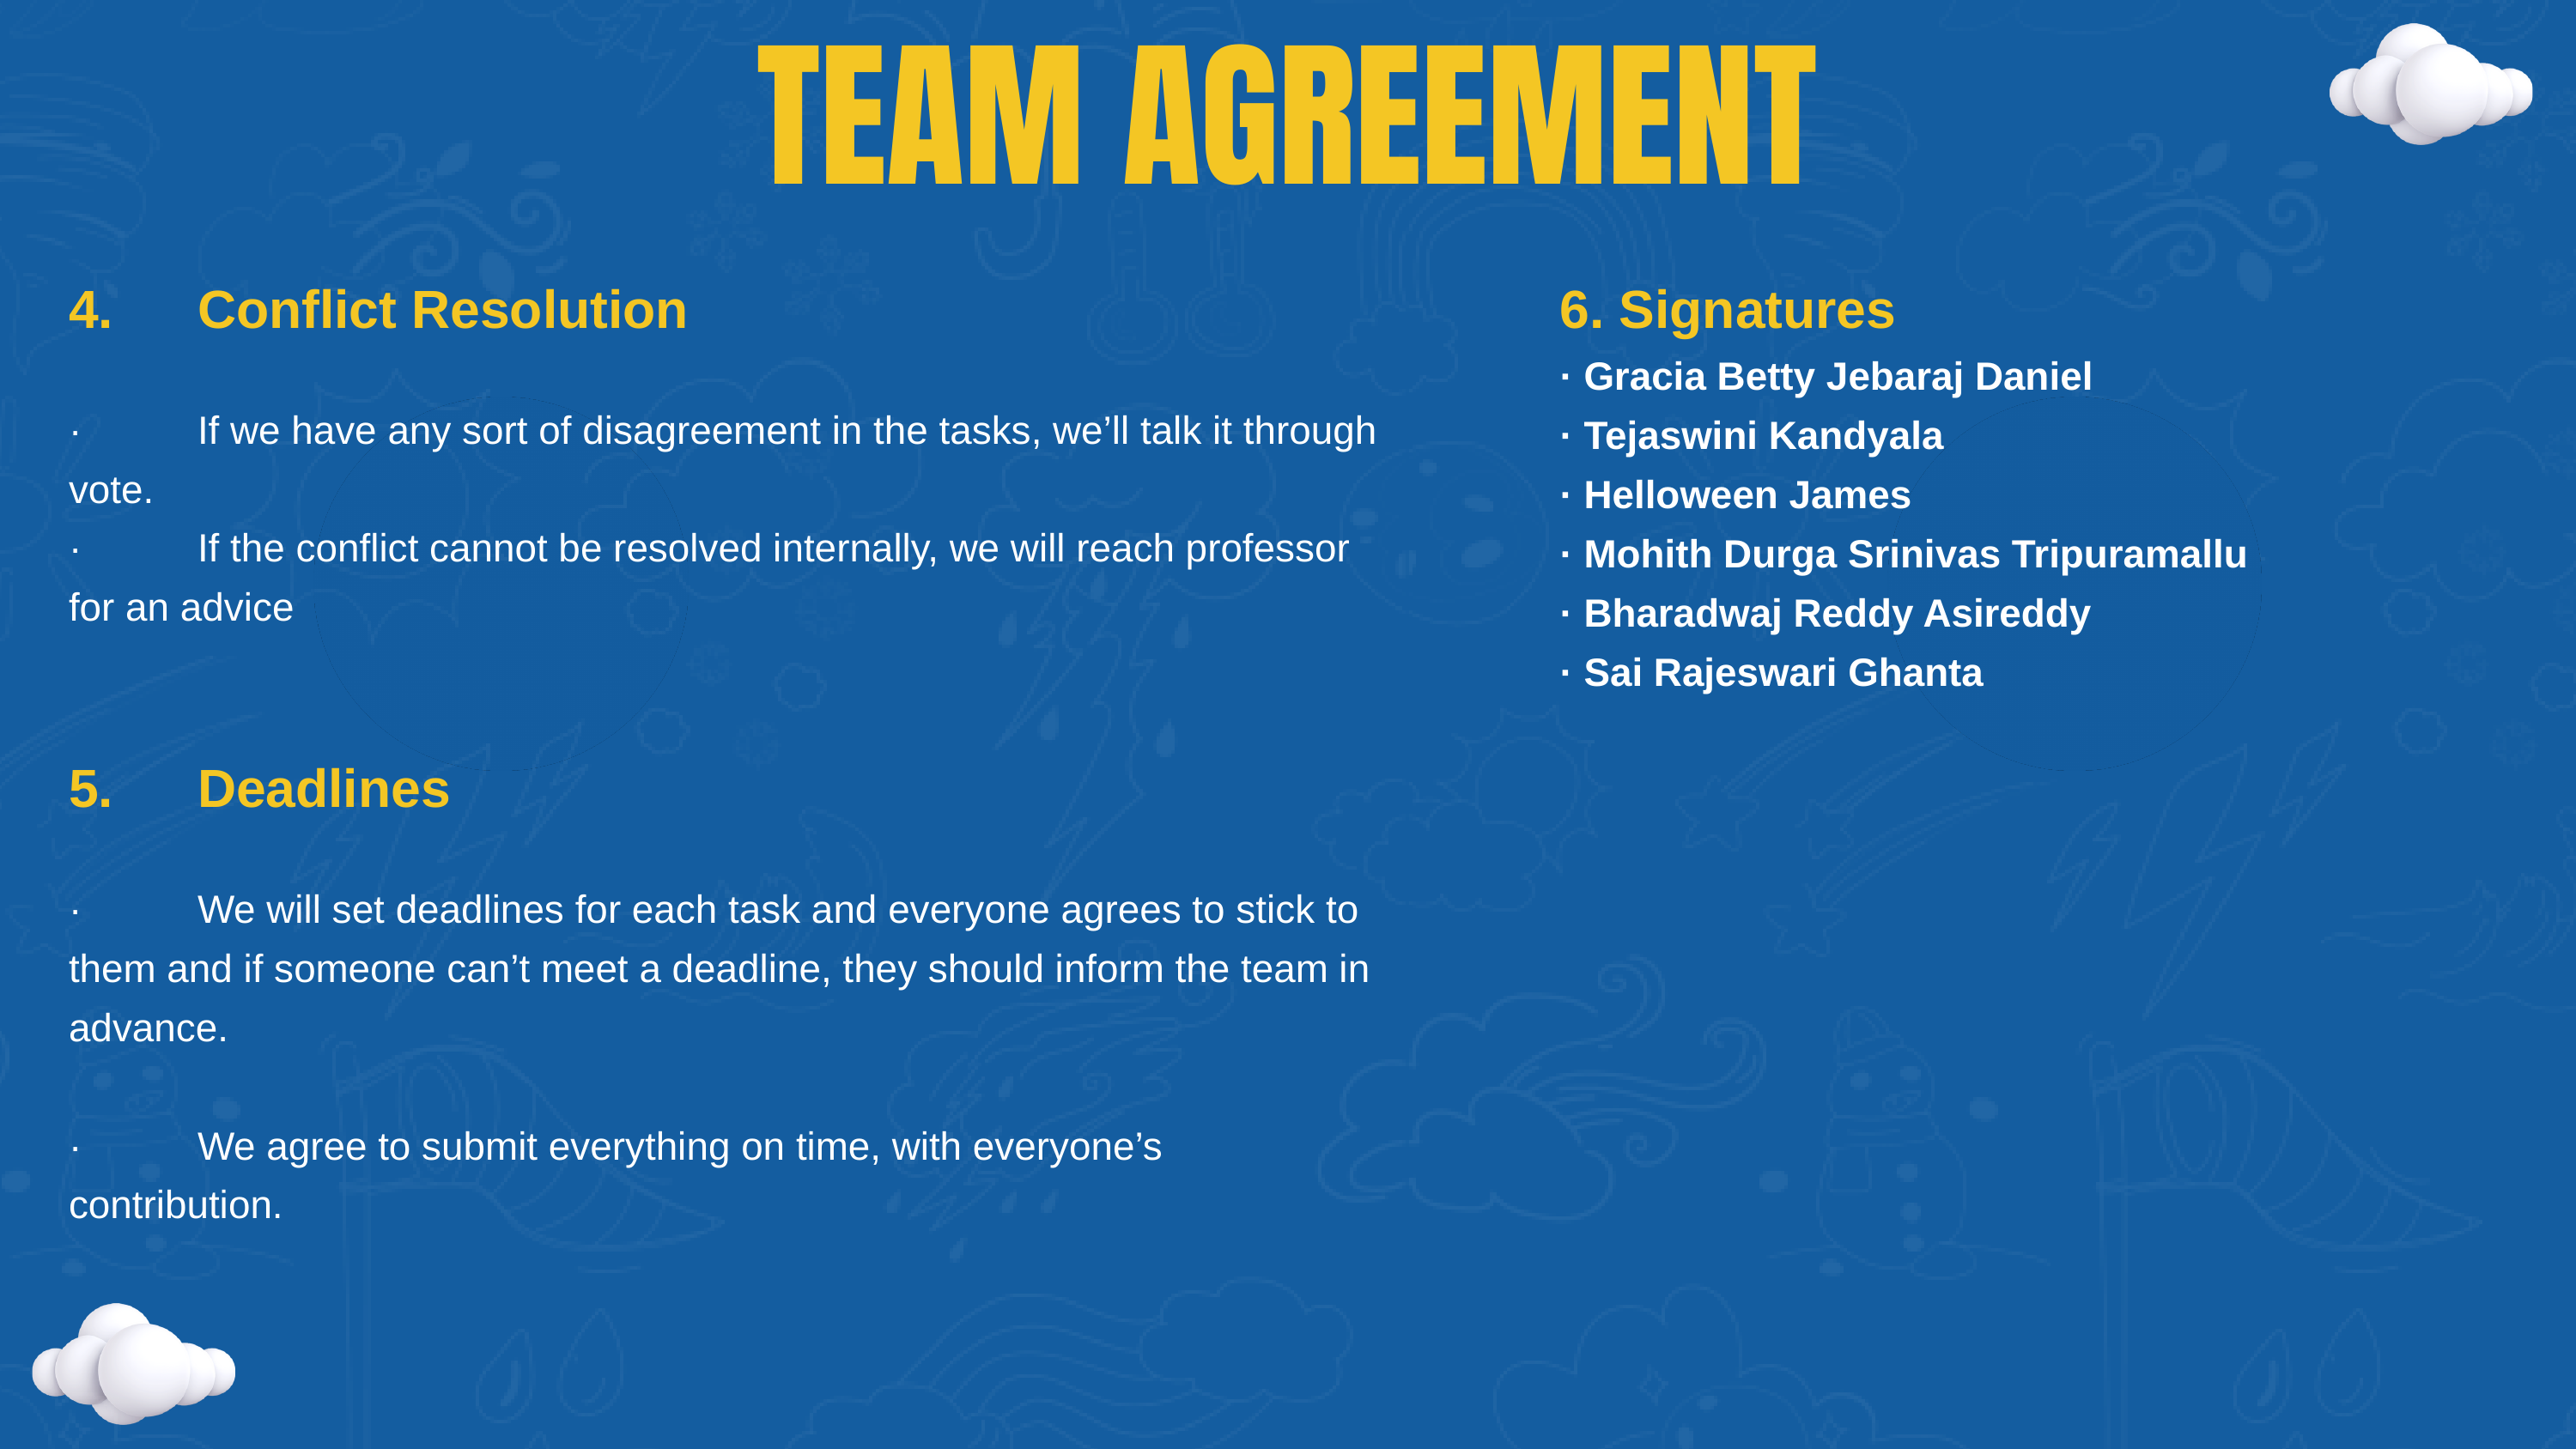

TEAM AGREEMENT

4. 	Conflict Resolution

·  	If we have any sort of disagreement in the tasks, we’ll talk it through vote.
·  	If the conflict cannot be resolved internally, we will reach professor for an advice

5. 	Deadlines

·  	We will set deadlines for each task and everyone agrees to stick to them and if someone can’t meet a deadline, they should inform the team in advance.

·  	We agree to submit everything on time, with everyone’s contribution.

6. Signatures
· Gracia Betty Jebaraj Daniel
· Tejaswini Kandyala
· Helloween James
· Mohith Durga Srinivas Tripuramallu
· Bharadwaj Reddy Asireddy
· Sai Rajeswari Ghanta